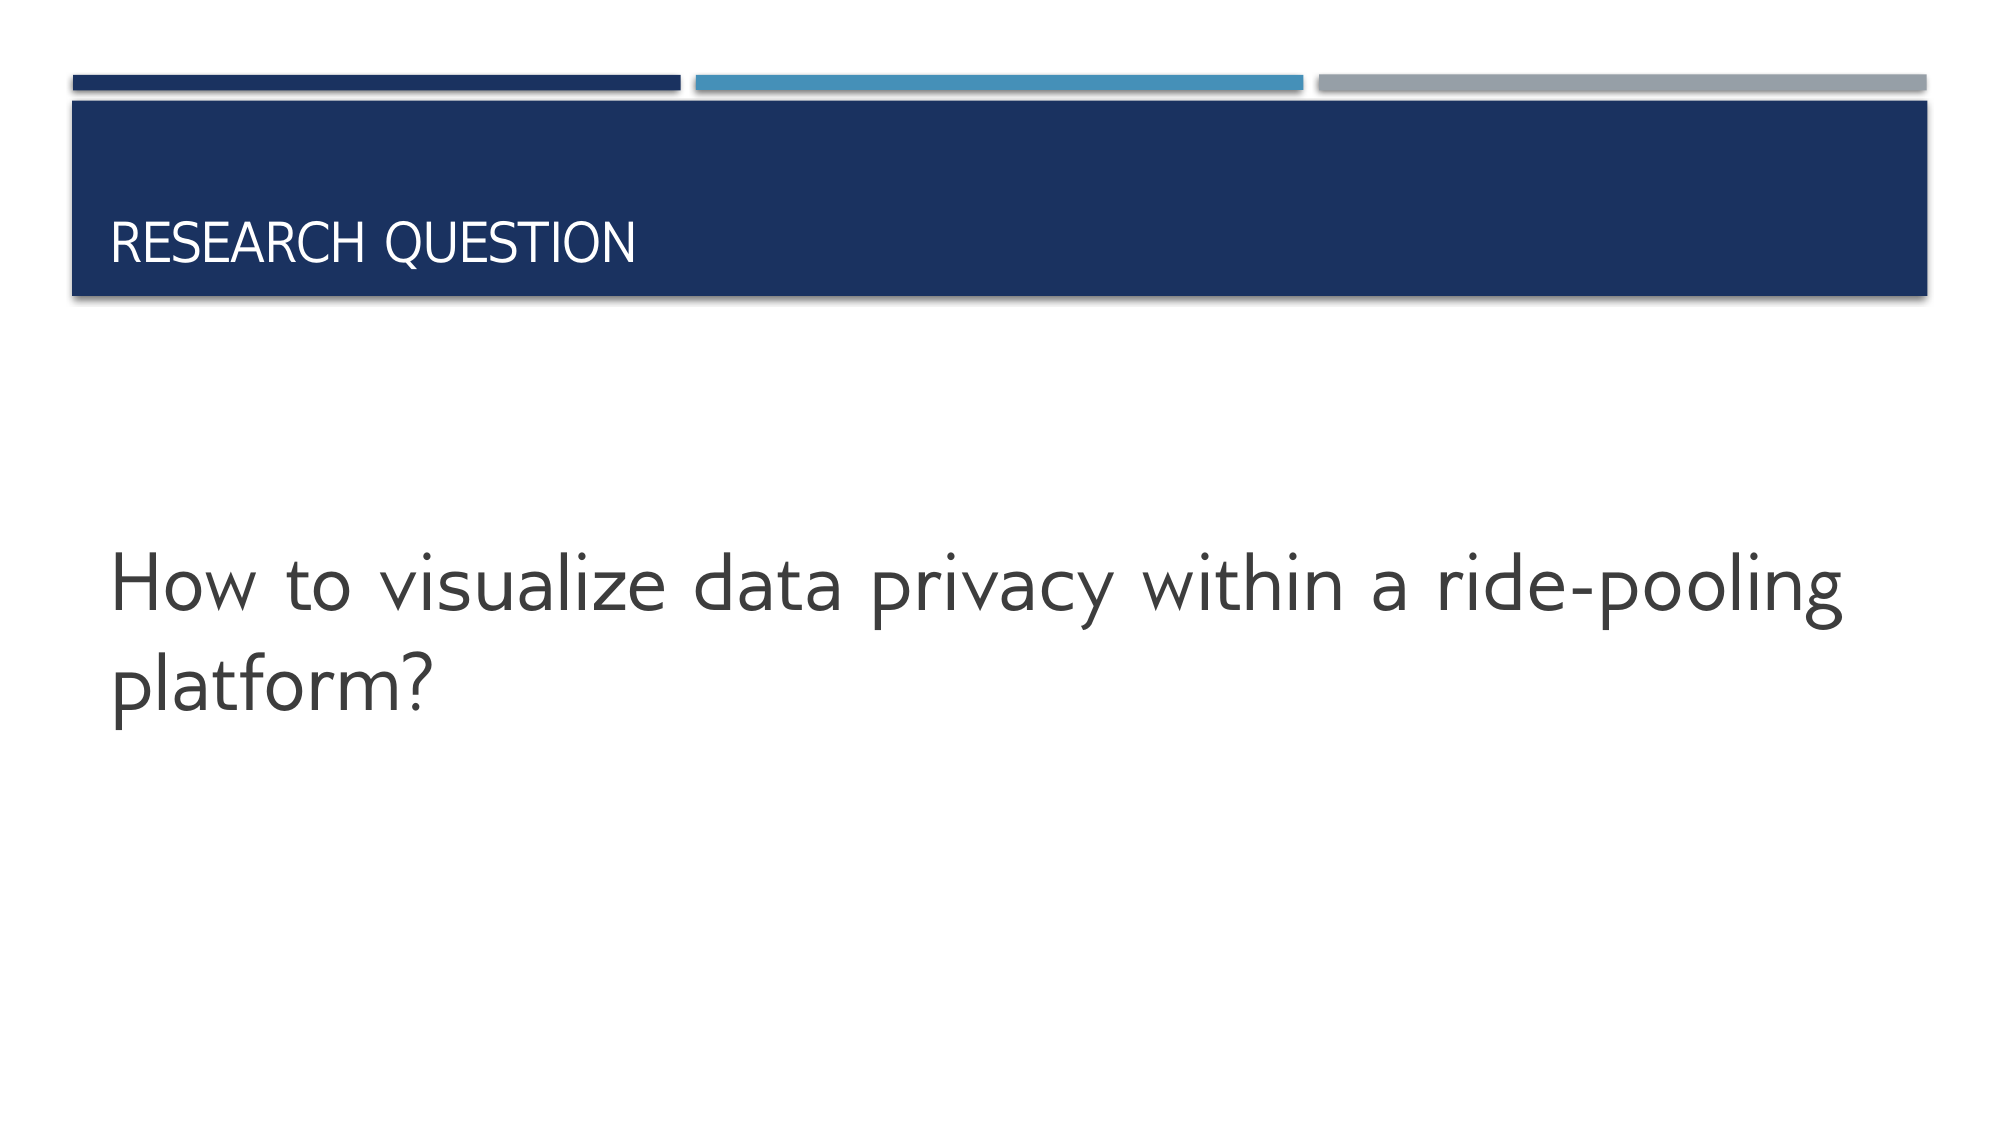

# Research question
How to visualize data privacy within a ride-pooling platform?